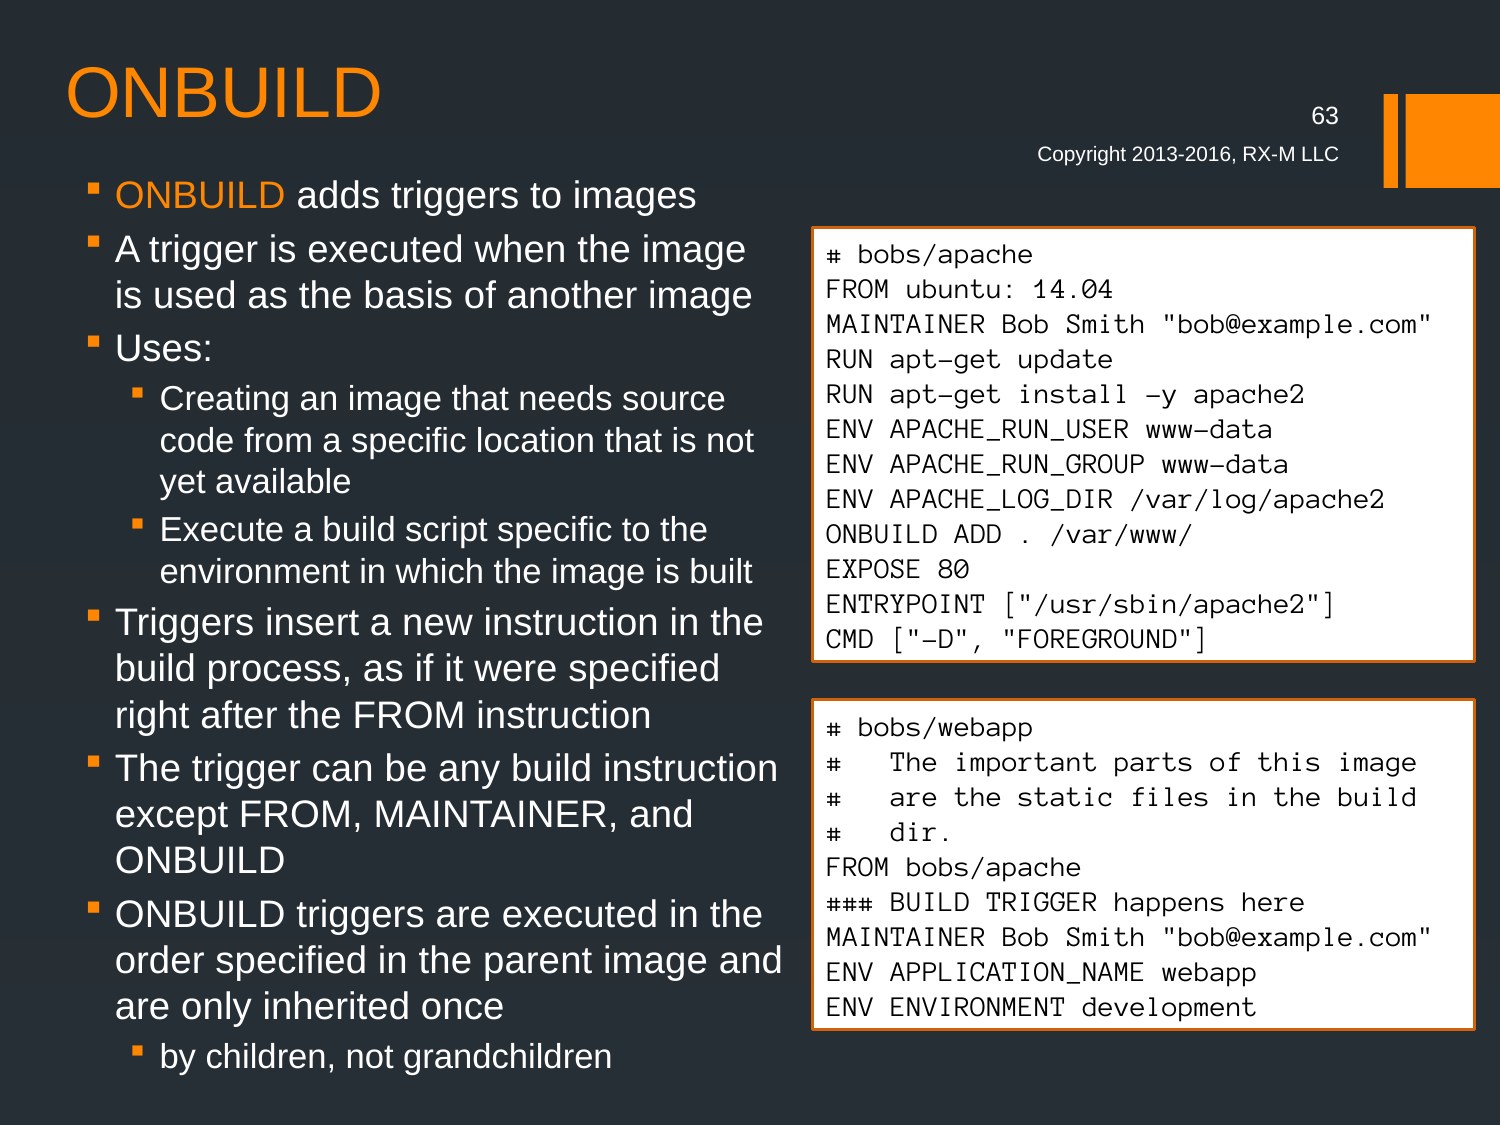

# ONBUILD
63
Copyright 2013-2016, RX-M LLC
ONBUILD adds triggers to images
A trigger is executed when the image is used as the basis of another image
Uses:
Creating an image that needs source code from a specific location that is not yet available
Execute a build script specific to the environment in which the image is built
Triggers insert a new instruction in the build process, as if it were specified right after the FROM instruction
The trigger can be any build instruction except FROM, MAINTAINER, and ONBUILD
ONBUILD triggers are executed in the order specified in the parent image and are only inherited once
by children, not grandchildren
# bobs/apache
FROM ubuntu: 14.04
MAINTAINER Bob Smith "bob@example.com"
RUN apt-get update
RUN apt-get install -y apache2
ENV APACHE_RUN_USER www-data
ENV APACHE_RUN_GROUP www-data
ENV APACHE_LOG_DIR /var/log/apache2
ONBUILD ADD . /var/www/
EXPOSE 80
ENTRYPOINT ["/usr/sbin/apache2"]
CMD ["-D", "FOREGROUND"]
# bobs/webapp
#   The important parts of this image
#   are the static files in the build
#   dir.
FROM bobs/apache
### BUILD TRIGGER happens here
MAINTAINER Bob Smith "bob@example.com" ENV APPLICATION_NAME webapp
ENV ENVIRONMENT development